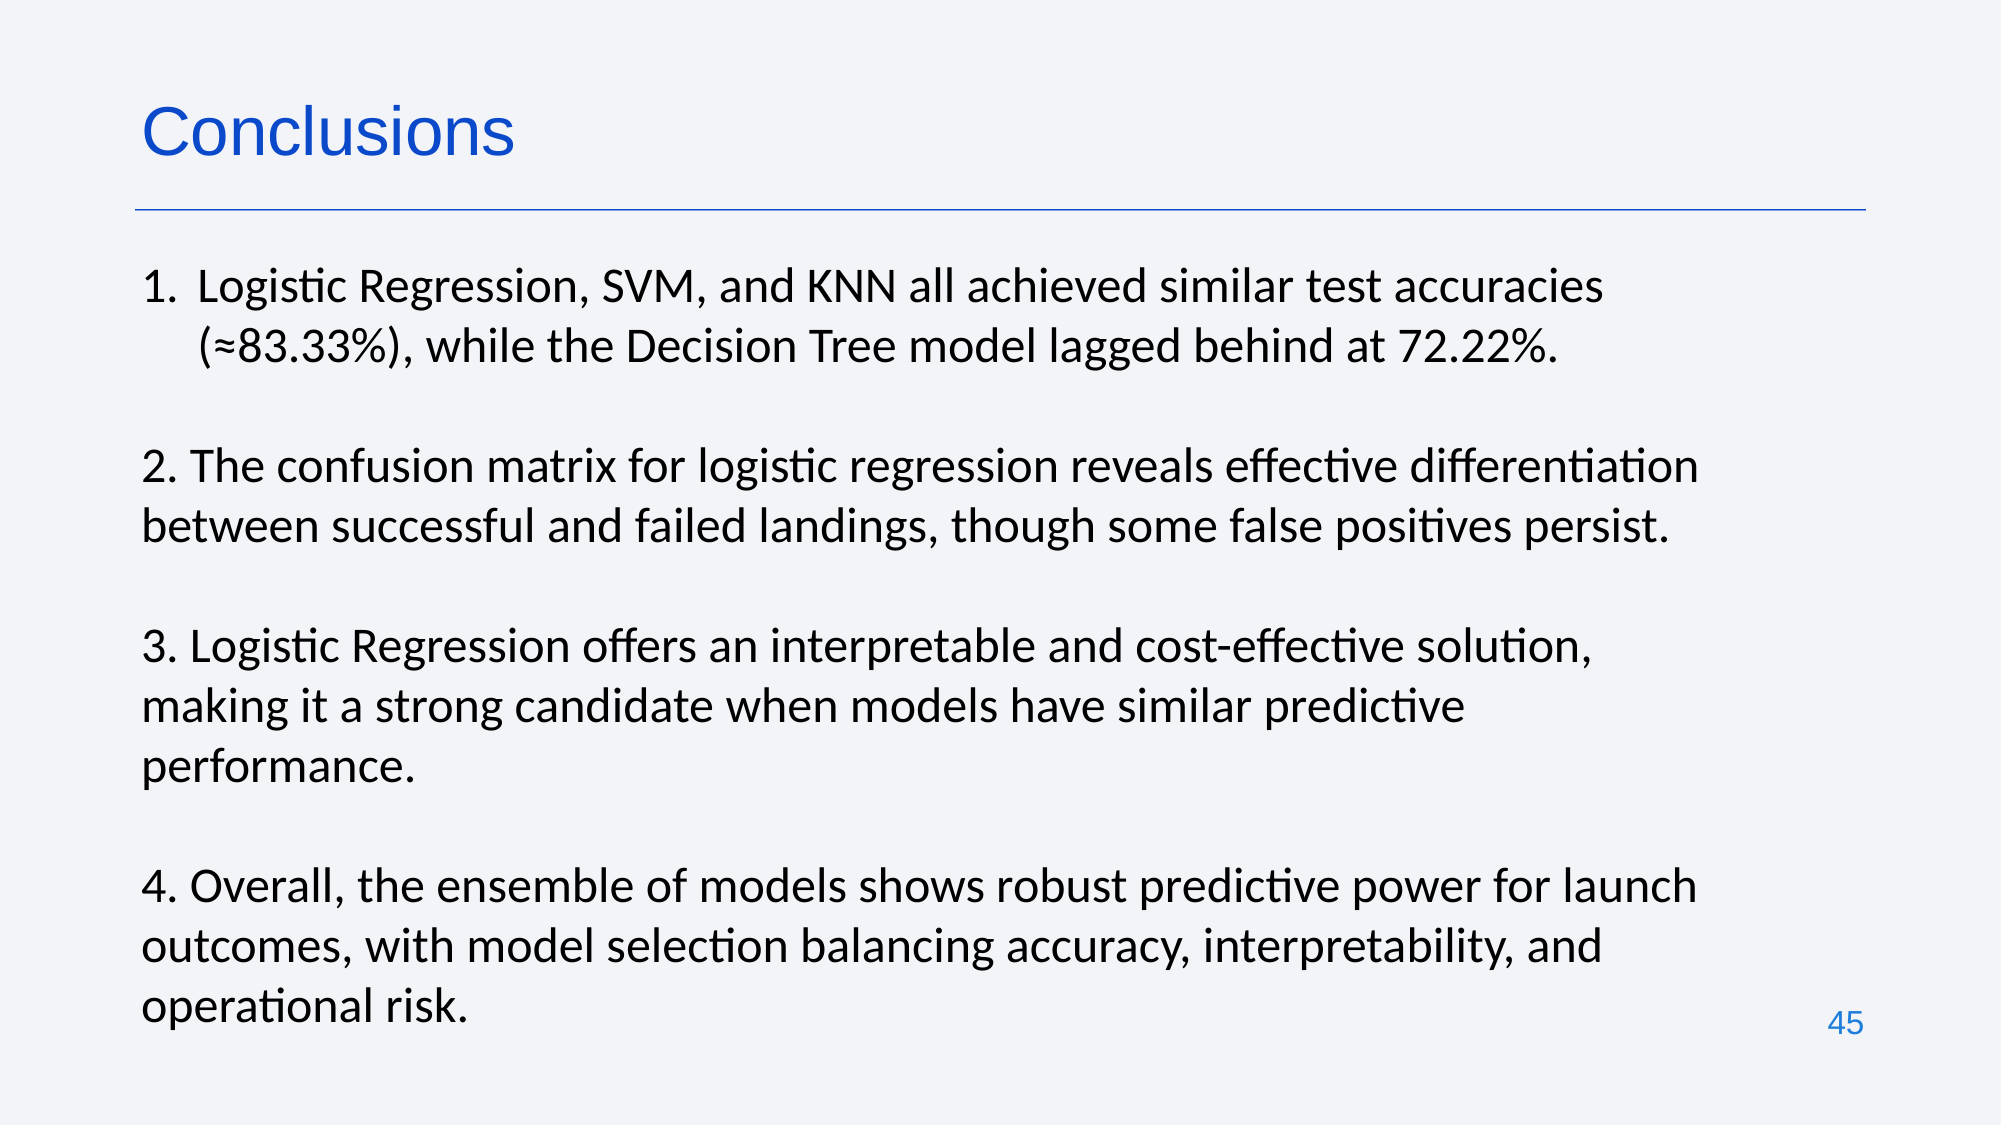

Conclusions
Logistic Regression, SVM, and KNN all achieved similar test accuracies (≈83.33%), while the Decision Tree model lagged behind at 72.22%.

2. The confusion matrix for logistic regression reveals effective differentiation between successful and failed landings, though some false positives persist.

3. Logistic Regression offers an interpretable and cost-effective solution, making it a strong candidate when models have similar predictive performance.

4. Overall, the ensemble of models shows robust predictive power for launch outcomes, with model selection balancing accuracy, interpretability, and operational risk.
45